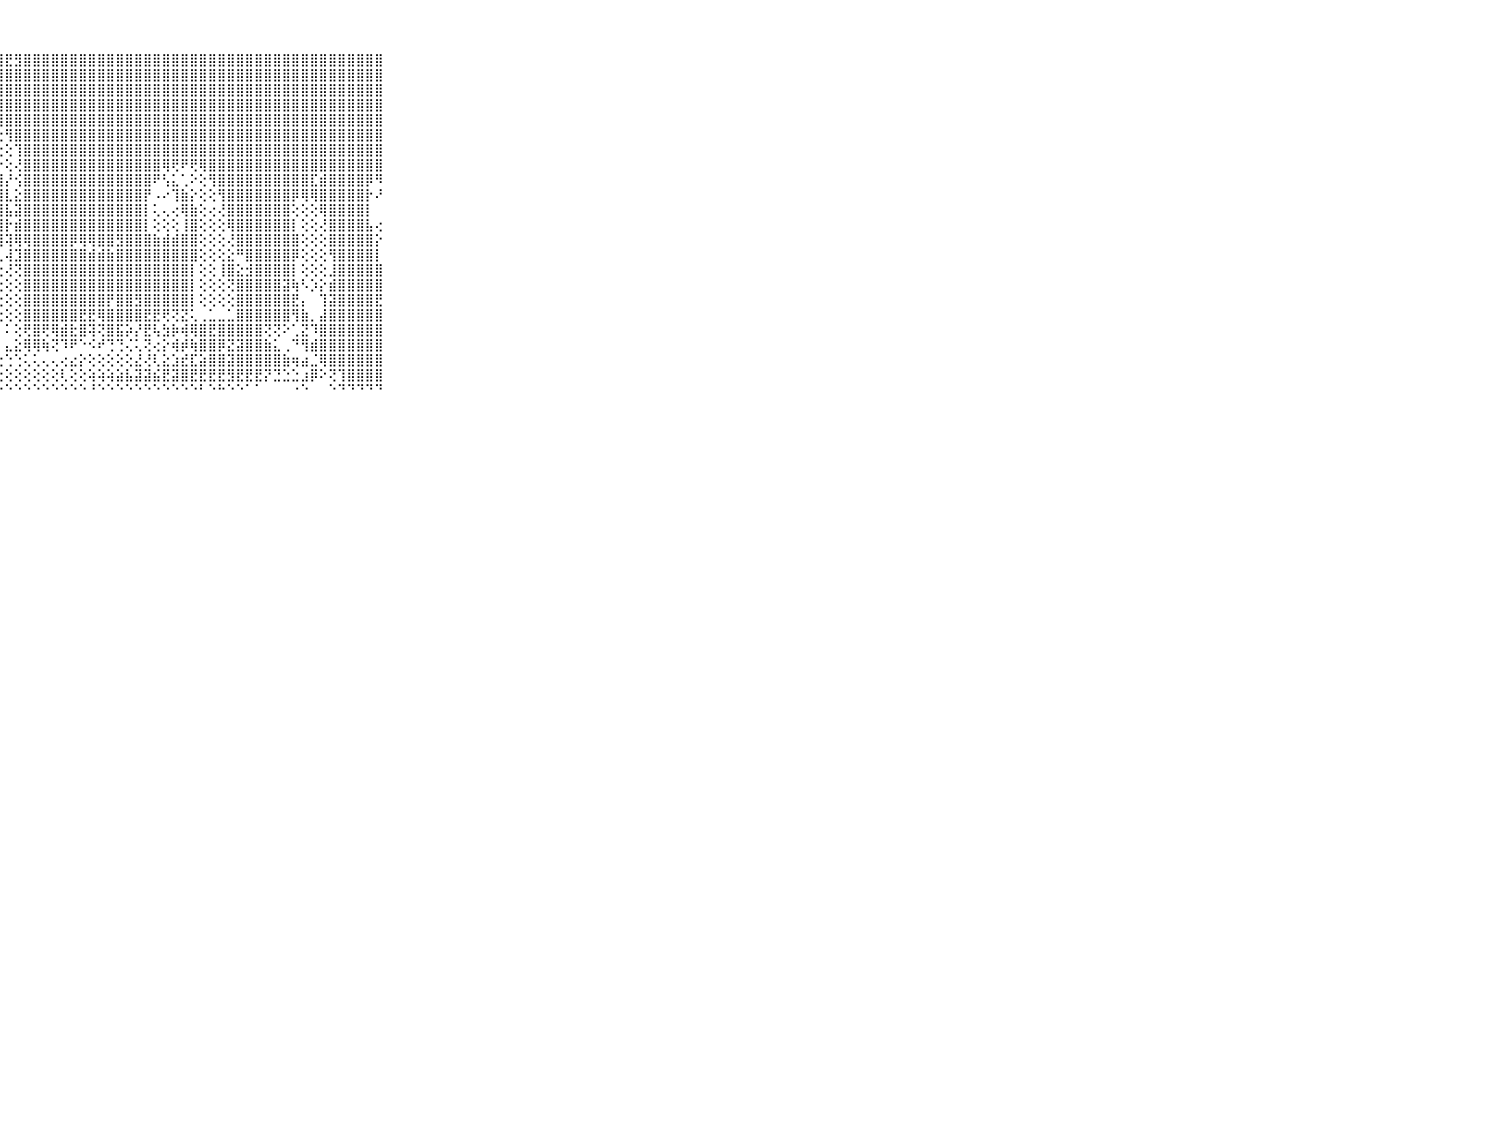

⠀⠀⠀⠀⠀⠀⠀⠀⠀⠀⠀⢜⡕⢕⢕⣼⣷⣾⣿⣷⣿⣿⣿⣽⣿⣷⣷⣿⣟⣻⣿⣿⣿⣿⣿⣿⣿⣿⣿⣿⣿⣿⣿⣿⣿⣿⣿⣿⣿⣿⣿⣿⣿⣿⣿⣿⣿⣿⣿⣿⣿⣿⣿⣿⣿⣿⣿⣿⣿⠀⠀⠀⠀⠀⠀⠀⠀⠀⠀⠀⠀
⠀⠀⠀⠀⠀⠀⠀⠀⠀⠀⠀⢕⣱⢱⢷⢏⣵⣿⢏⢿⣿⣿⣿⣽⣻⣿⣿⣿⣿⣿⣿⣿⣿⣿⣿⣿⣿⣿⣿⣿⣿⣿⣿⣿⣿⣿⣿⣿⣿⣿⣿⣿⣿⣿⣿⣿⣿⣿⣿⣿⣿⣿⣿⣿⣿⣿⣿⣿⣿⠀⠀⠀⠀⠀⠀⠀⠀⠀⠀⠀⠀
⠀⠀⠀⠀⠀⠀⠀⠀⠀⠀⠀⢕⢕⢱⢱⢗⢏⣵⣜⣷⣟⣿⣿⣿⣿⣿⣿⣿⣿⣿⣿⣿⣿⣿⣿⣿⣿⣿⣿⣿⣿⣿⣿⣿⣿⣿⣿⣿⣿⣿⣿⣿⣿⣿⣿⣿⣿⣿⣿⣿⣿⣿⣿⣿⣿⣿⣿⣿⣿⠀⠀⠀⠀⠀⠀⠀⠀⠀⠀⠀⠀
⠀⠀⠀⠀⠀⠀⠀⠀⠀⠀⠀⣕⣱⣼⣿⡿⢿⢟⢚⢇⢕⢝⢝⢟⢿⣿⣿⣿⣿⣿⣿⣿⣿⣿⣿⣿⣿⣿⣿⣿⣿⣿⣿⣿⣿⣿⣿⣿⣿⣿⣿⣿⣿⣿⣿⣿⣿⣿⣿⣿⣿⣿⣿⣿⣿⣿⣿⣿⣿⠀⠀⠀⠀⠀⠀⠀⠀⠀⠀⠀⠀
⠀⠀⠀⠀⠀⠀⠀⠀⠀⠀⠀⢿⠟⠝⢑⢕⢑⢕⢕⣕⢕⢕⢕⢕⢕⢜⢝⢿⣿⣿⣿⣿⣿⣿⣿⣿⣿⣿⣿⣿⣿⣿⣿⣿⣿⣿⣿⣿⣿⣿⣿⣿⣿⣿⣿⣿⣿⣿⣿⣿⣿⣿⣿⣿⣿⣿⣿⣿⣿⠀⠀⠀⠀⠀⠀⠀⠀⠀⠀⠀⠀
⠀⠀⠀⠀⠀⠀⠀⠀⠀⠀⠀⠀⠀⠀⠀⠀⠀⠁⠁⠑⠙⠗⢷⣕⡕⢕⢕⢕⢻⣿⣿⣿⣿⣿⣿⣿⣿⣿⣿⣿⣿⣿⣿⣿⣿⣿⣿⣿⣿⣿⣿⣿⣿⣿⣿⣿⣿⣿⣿⣿⣿⣿⣿⣿⣿⣿⣿⣿⣿⠀⠀⠀⠀⠀⠀⠀⠀⠀⠀⠀⠀
⠀⠀⠀⠀⠀⠀⠀⠀⠀⠀⠀⠙⠙⠒⠖⠦⠀⠀⠀⠀⠀⠀⠀⠝⣿⣧⡕⢕⢕⢹⣿⣿⣿⣿⣿⣿⣿⣿⣿⣿⣿⣿⣿⣿⣿⣿⣿⣿⣿⣿⣿⣿⣿⣿⣿⣿⣿⣿⣿⣿⣿⣿⣿⣿⣿⣿⣿⣿⣿⠀⠀⠀⠀⠀⠀⠀⠀⠀⠀⠀⠀
⠀⠀⠀⠀⠀⠀⠀⠀⠀⠀⠀⠀⠀⠀⠀⠄⢄⠄⠀⠀⠄⠀⠀⠀⠘⢿⣷⡗⢕⢜⣿⣿⣿⣿⣿⣿⣿⣿⣿⣿⣿⣿⣿⣿⣿⢿⢟⠟⢟⢿⣿⣿⣿⣿⣿⣿⣿⣿⣿⣿⣿⣿⣿⣿⣿⣿⣿⣿⣿⠀⠀⠀⠀⠀⠀⠀⠀⠀⠀⠀⠀
⠀⠀⠀⠀⠀⠀⠀⠀⠀⠀⠀⢔⢔⢔⢔⢔⢀⢀⠀⢐⠀⠀⠀⠀⠁⠜⣿⣿⡜⢪⣿⣿⣿⣿⣿⣿⣿⣿⣿⣿⣿⣿⣿⣿⠟⢣⣅⢁⠕⢕⢻⣿⣿⣿⣿⣿⣿⣿⣿⣿⣿⣏⣾⣿⣿⣿⣿⡿⠻⠀⠀⠀⠀⠀⠀⠀⠀⠀⠀⠀⠀
⠀⠀⠀⠀⠀⠀⠀⠀⠀⠀⠀⣿⣷⣷⣷⣵⣵⣕⣕⢕⢕⢕⢕⢀⢀⢕⣿⣿⣇⣕⣿⣿⣿⣿⣿⣿⣿⣿⣿⣿⣿⣿⣿⡟⠠⠔⢹⣷⡕⢕⢕⢻⣿⣿⣿⣿⣿⣿⣿⡿⢿⢿⣿⣿⣿⣿⣿⡗⠜⠀⠀⠀⠀⠀⠀⠀⠀⠀⠀⠀⠀
⠀⠀⠀⠀⠀⠀⠀⠀⠀⠀⠀⣿⣿⣿⣿⣿⣿⣿⣿⣿⣷⣵⣵⣕⣕⡕⣿⣿⣧⣽⣿⣿⣿⣿⣿⣿⣿⣿⣿⣿⣿⣿⣿⡇⢅⢄⢔⢿⣷⢕⢔⢜⣿⣿⣿⣿⣿⣿⣿⢕⢕⢕⢿⣿⣿⣿⣿⡇⠀⠀⠀⠀⠀⠀⠀⠀⠀⠀⠀⠀⠀
⠀⠀⠀⠀⠀⠀⠀⠀⠀⠀⠀⣿⣿⣿⣿⣿⣿⣿⣿⣿⣿⣿⣿⣿⣿⣿⣿⣿⡗⣾⣿⣿⣿⣿⣿⣿⣿⣿⣿⣿⣿⣿⣿⡇⢕⢕⢕⢸⣿⢕⢕⢕⢿⣿⣿⣿⣿⣿⣿⡇⢕⢕⢜⣿⣿⣿⣿⣧⢔⠀⠀⠀⠀⠀⠀⠀⠀⠀⠀⠀⠀
⠀⠀⠀⠀⠀⠀⠀⠀⠀⠀⠀⣿⣿⣿⣿⣿⣿⣿⣿⣿⣿⣿⣿⣿⣿⣿⣿⣿⢽⢿⢿⣿⣿⣿⣿⡿⢿⢿⣿⣿⣻⣿⣿⣿⣷⣾⣾⣿⣿⢕⢕⢕⢜⣿⣿⣿⣿⣿⣿⣿⢕⢕⢕⣿⣿⣿⣿⣿⡕⠀⠀⠀⠀⠀⠀⠀⠀⠀⠀⠀⠀
⠀⠀⠀⠀⠀⠀⠀⠀⠀⠀⠀⣿⣿⣿⣿⣿⣿⣿⣿⣿⣿⣿⣿⣿⣿⣿⣿⢇⢼⣹⣿⣿⣿⣿⣿⣿⣿⣾⣾⣷⣿⣿⣿⣿⣿⣿⣿⣿⣿⢕⢕⢕⣕⠛⣿⣿⣿⣿⣿⡿⢕⢕⢕⢻⣿⣿⣿⣿⡇⠀⠀⠀⠀⠀⠀⠀⠀⠀⠀⠀⠀
⠀⠀⠀⠀⠀⠀⠀⠀⠀⠀⠀⣿⣿⣿⣿⣿⣿⣿⣿⣿⣿⣿⣿⣿⣿⣿⣿⢕⢜⢝⣿⣿⣿⣿⣿⣿⣿⣿⣿⣿⣿⣿⣿⣿⣿⣿⣿⣿⡇⢕⢕⢸⣿⣕⣺⣿⣿⣿⣿⡇⢕⢕⢕⣸⣿⣿⣿⣿⣿⠀⠀⠀⠀⠀⠀⠀⠀⠀⠀⠀⠀
⠀⠀⠀⠀⠀⠀⠀⠀⠀⠀⠀⣿⣿⣿⣿⣿⣿⣿⣿⣿⣿⣿⣿⣿⣿⣿⡿⢕⢕⢕⣿⣿⣿⣿⣿⣿⣿⣿⣿⣿⣿⣿⣿⣿⣿⣿⣿⣿⡇⢕⢕⢕⢝⣿⣿⣿⣿⣿⣽⢷⠣⡱⡕⣾⣿⣿⣿⣿⣿⠀⠀⠀⠀⠀⠀⠀⠀⠀⠀⠀⠀
⠀⠀⠀⠀⠀⠀⠀⠀⠀⠀⠀⣿⣿⣿⣿⣿⣿⣿⣿⣿⣿⣿⣿⣿⣿⣿⡇⢕⢕⢕⣿⣿⣿⣿⣿⣿⣿⣿⣿⡟⣿⣿⣻⣿⣿⣿⣿⣿⡇⢕⢕⢕⢕⣿⣿⣿⣿⣿⣿⣟⡄⠀⢹⣽⣿⣿⣿⣿⣟⠀⠀⠀⠀⠀⠀⠀⠀⠀⠀⠀⠀
⠀⠀⠀⠀⠀⠀⠀⠀⠀⠀⠀⠸⣿⣿⣿⣿⣿⣿⣿⣿⣿⣿⣿⣿⣿⣿⡇⢕⢕⢕⣿⣿⣿⣿⣿⣿⣟⣟⢿⣿⣿⣿⣿⣟⣟⢟⢝⣝⢅⢀⣁⣀⣁⣿⣿⣿⣿⣿⣿⢻⣷⡀⣼⣿⣿⣿⣿⣿⣿⠀⠀⠀⠀⠀⠀⠀⠀⠀⠀⠀⠀
⠀⠀⠀⠀⠀⠀⠀⠀⠀⠀⠀⠀⠹⢿⣿⣿⣿⣿⣿⣿⣿⣿⣿⣿⣿⢿⠇⠁⠅⢕⢟⣿⢟⢿⣾⣗⣿⢽⢝⣿⣯⡵⡜⣟⢧⣳⡷⢾⢿⣿⣟⣿⣿⣿⣿⣿⢝⢝⠕⢁⣝⠹⣿⣿⣿⣿⣿⣿⣿⠀⠀⠀⠀⠀⠀⠀⠀⠀⠀⠀⠀
⠀⠀⠀⠀⠀⠀⠀⠀⠀⠀⠀⢄⣀⡕⢕⢔⢕⢕⢕⢕⢕⢕⢕⢕⢕⢕⣁⡀⣄⣕⢿⢿⢷⢝⠹⠟⠑⠪⠞⢙⢙⢌⢅⢝⢔⡕⢾⡾⢷⣿⣿⡿⣝⣽⣿⣿⣷⣅⢀⠙⢻⣾⣿⣿⣿⣿⣿⣿⣿⠀⠀⠀⠀⠀⠀⠀⠀⠀⠀⠀⠀
⠀⠀⠀⠀⠀⠀⠀⠀⠀⠀⠀⠔⠕⡵⣕⣕⣵⣵⢵⣵⣷⡷⢾⠟⠟⠟⠝⢑⢑⢑⢅⢅⢄⢄⢔⣔⡕⢕⢕⢕⢕⢕⣜⢜⢇⣕⣱⣞⣏⣵⣿⣿⣽⣿⣿⣿⣿⣿⣷⢶⣴⣈⢿⣿⣿⣿⣿⣿⣿⠀⠀⠀⠀⠀⠀⠀⠀⠀⠀⠀⠀
⠀⠀⠀⠀⠀⠀⠀⠀⠀⠀⠀⠗⠗⢻⠋⠙⠙⢁⢅⢅⢅⢄⢔⢔⢔⢕⢕⢕⢕⢕⢕⢕⢕⢕⢇⢕⢕⢵⢵⢵⣵⣧⣽⣽⣮⣟⣽⣿⣟⣟⣟⣟⣻⣟⣟⣟⡝⣙⣑⣑⣰⡿⠕⢝⢹⣿⣿⣿⣿⠀⠀⠀⠀⠀⠀⠀⠀⠀⠀⠀⠀
⠀⠀⠀⠀⠀⠀⠀⠀⠀⠀⠀⠀⠀⠀⠀⠀⠀⠀⠑⠑⠑⠑⠑⠑⠑⠑⠑⠑⠑⠑⠑⠑⠑⠑⠑⠑⠑⠘⠑⠑⠑⠑⠑⠑⠑⠑⠑⠑⠑⠃⠑⠓⠑⠑⠁⠁⠀⠀⠀⠐⠑⠀⠀⠑⠙⠙⠙⠙⠙⠀⠀⠀⠀⠀⠀⠀⠀⠀⠀⠀⠀